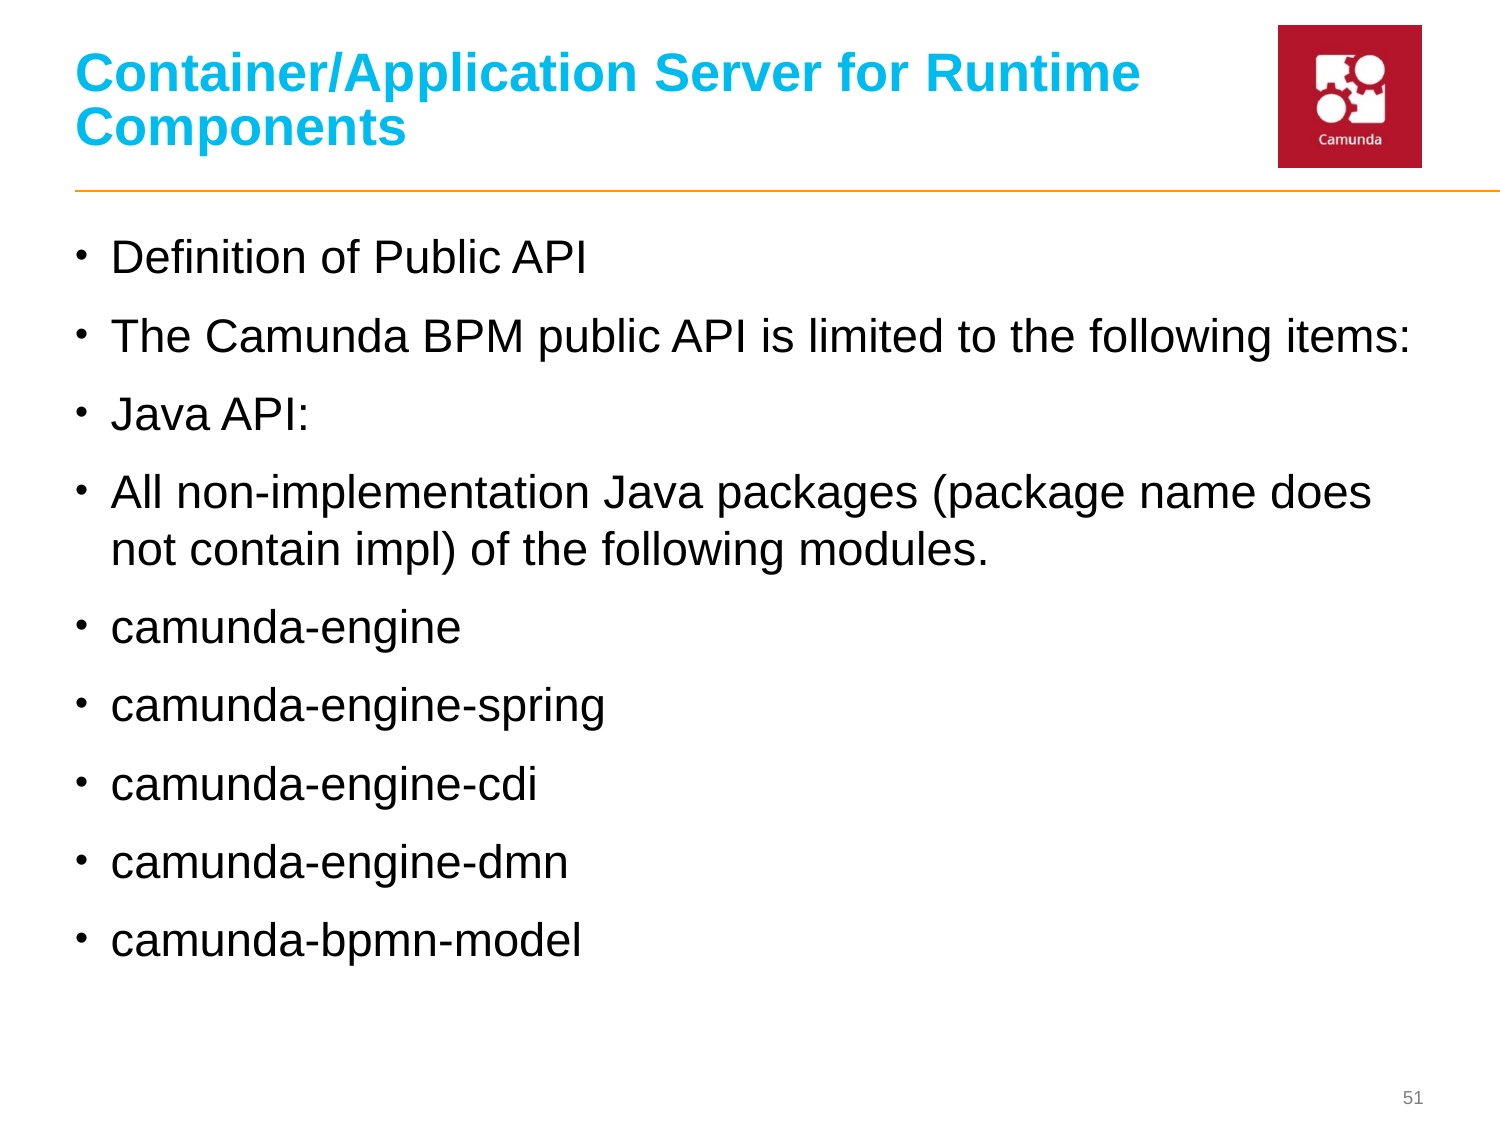

# Container/Application Server for Runtime Components
Definition of Public API
The Camunda BPM public API is limited to the following items:
Java API:
All non-implementation Java packages (package name does not contain impl) of the following modules.
camunda-engine
camunda-engine-spring
camunda-engine-cdi
camunda-engine-dmn
camunda-bpmn-model